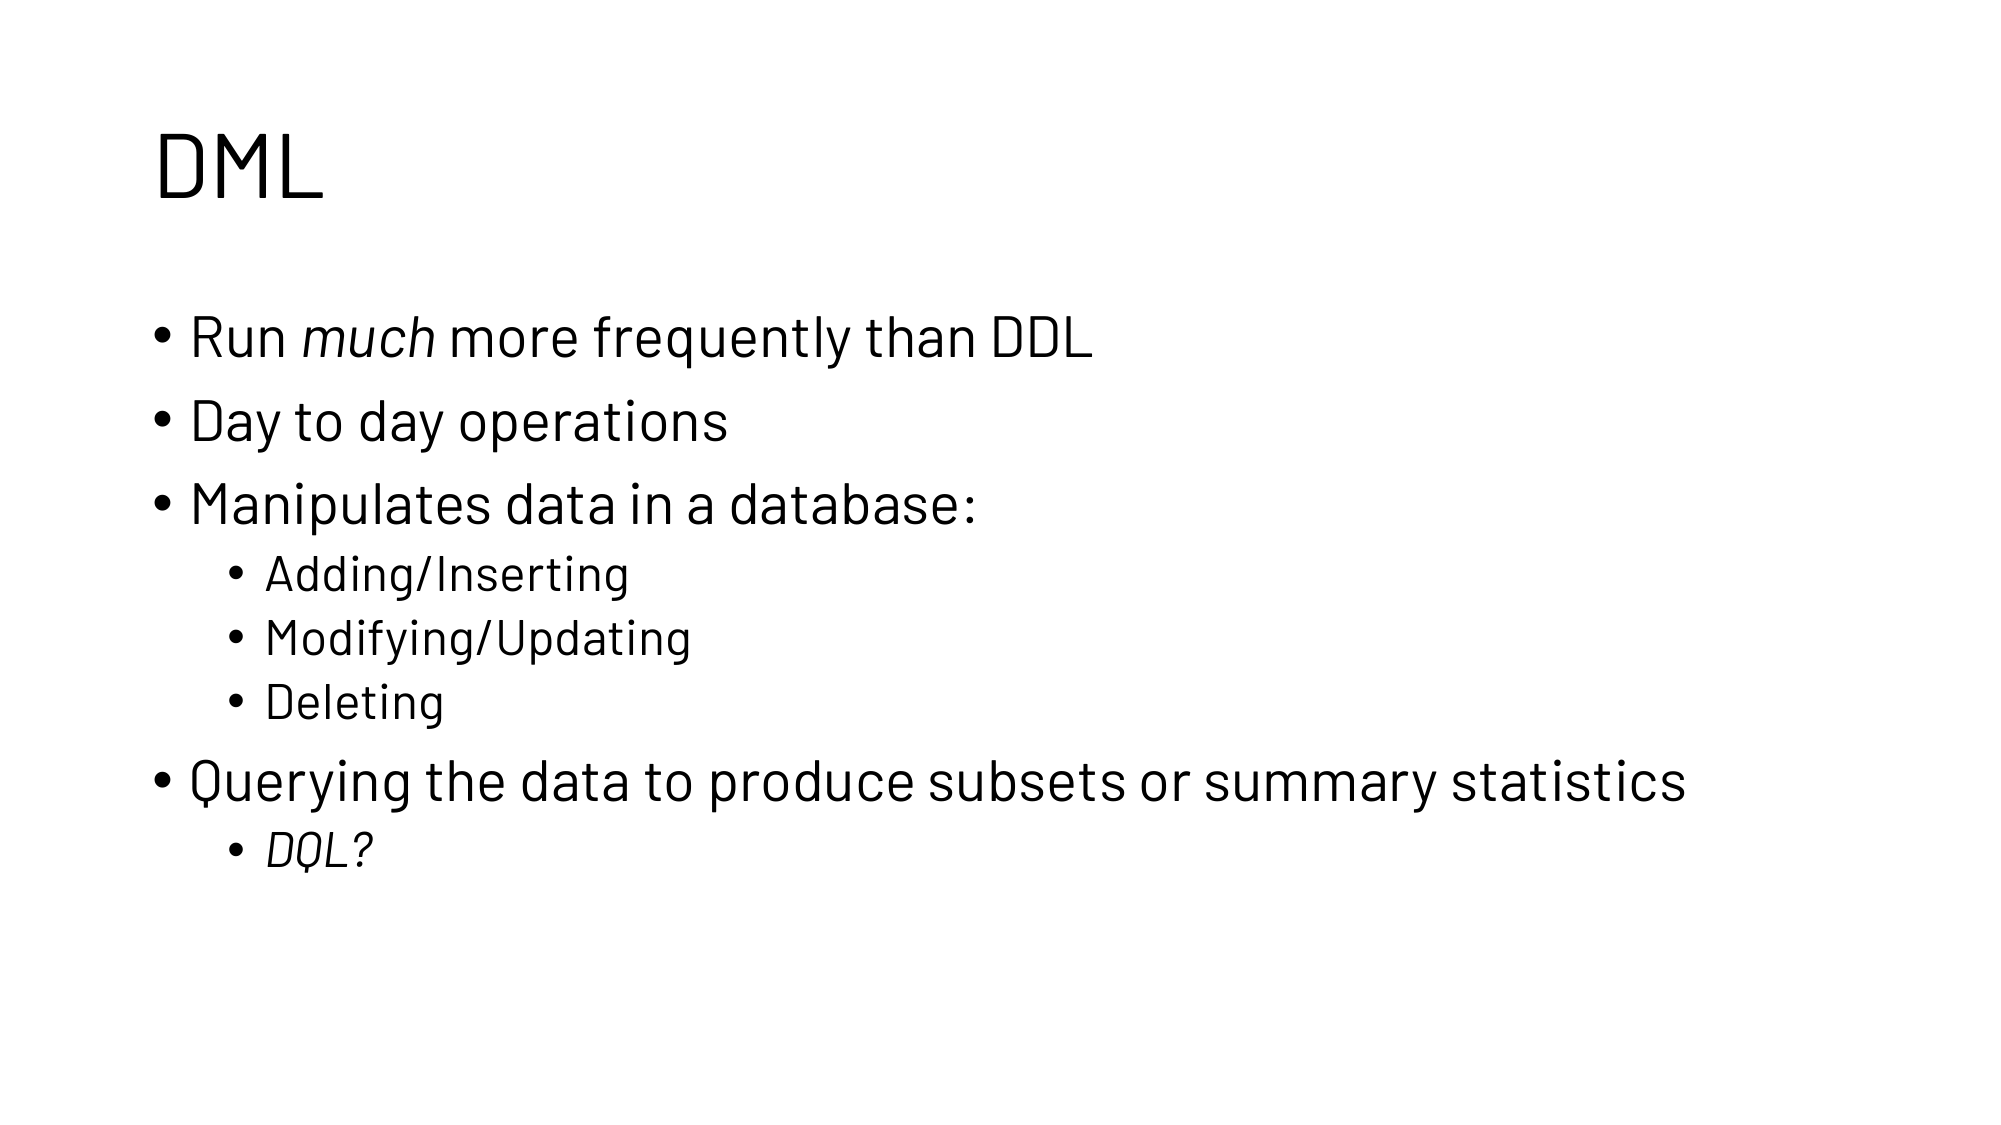

# DML
Run much more frequently than DDL
Day to day operations
Manipulates data in a database:
Adding/Inserting
Modifying/Updating
Deleting
Querying the data to produce subsets or summary statistics
DQL?